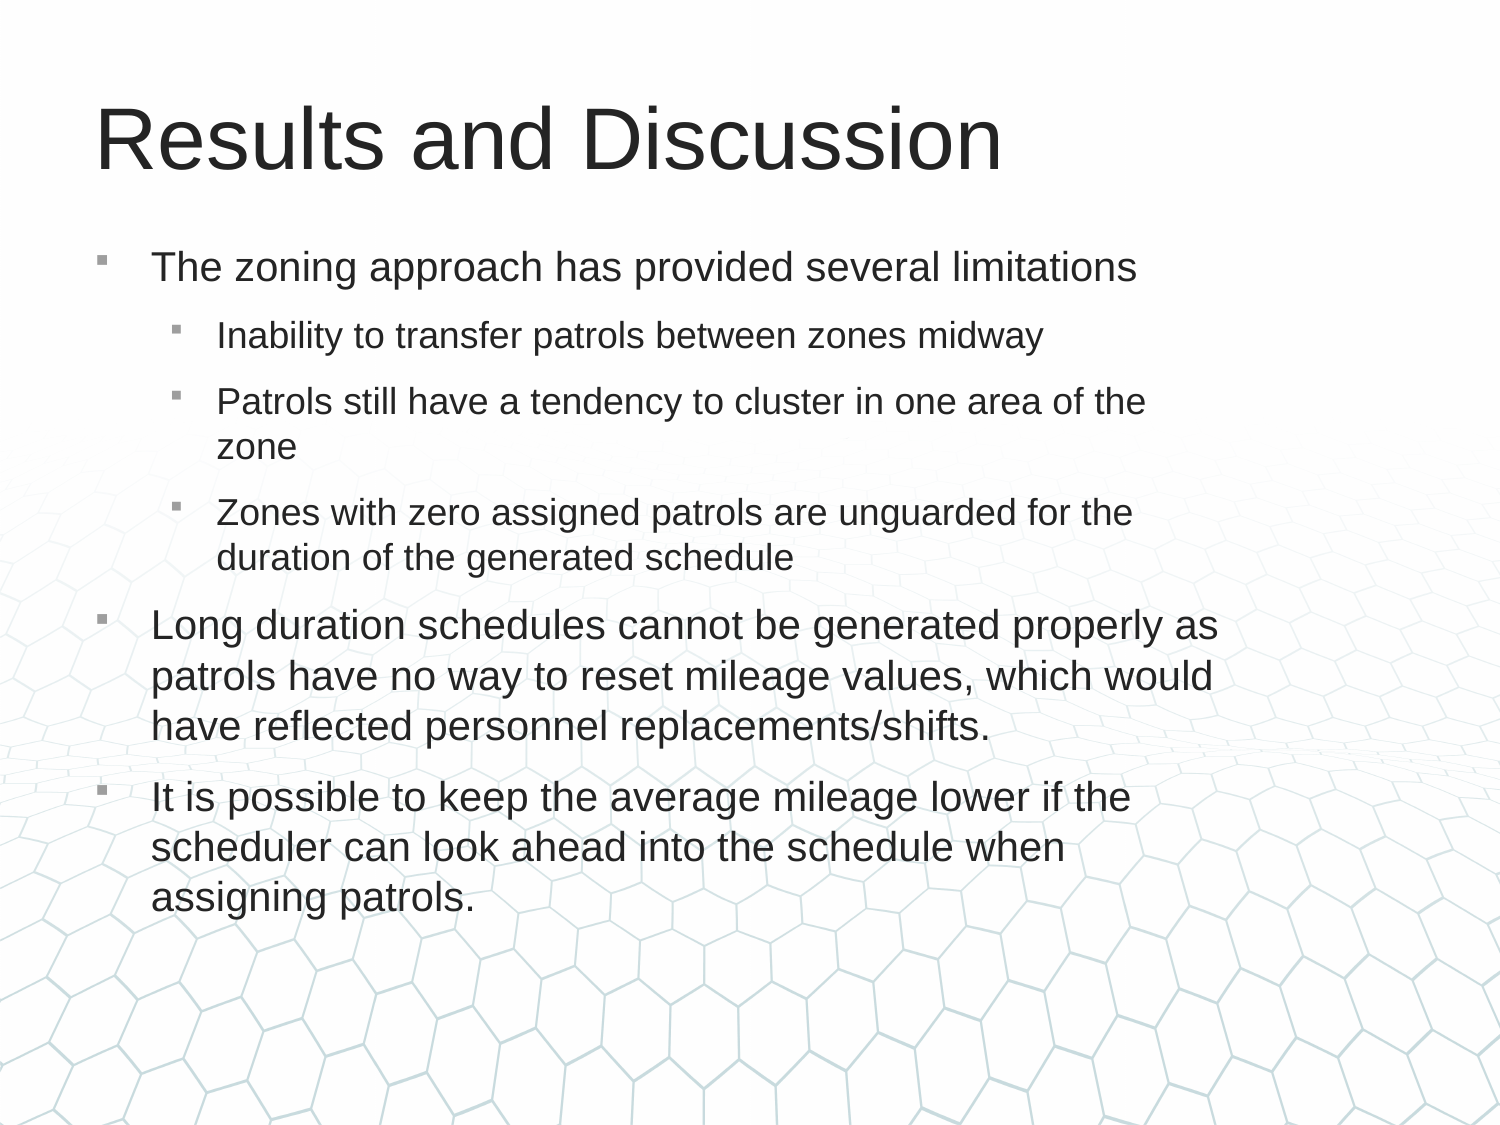

# Results and Discussion
The zoning approach has provided several limitations
Inability to transfer patrols between zones midway
Patrols still have a tendency to cluster in one area of the zone
Zones with zero assigned patrols are unguarded for the duration of the generated schedule
Long duration schedules cannot be generated properly as patrols have no way to reset mileage values, which would have reflected personnel replacements/shifts.
It is possible to keep the average mileage lower if the scheduler can look ahead into the schedule when assigning patrols.